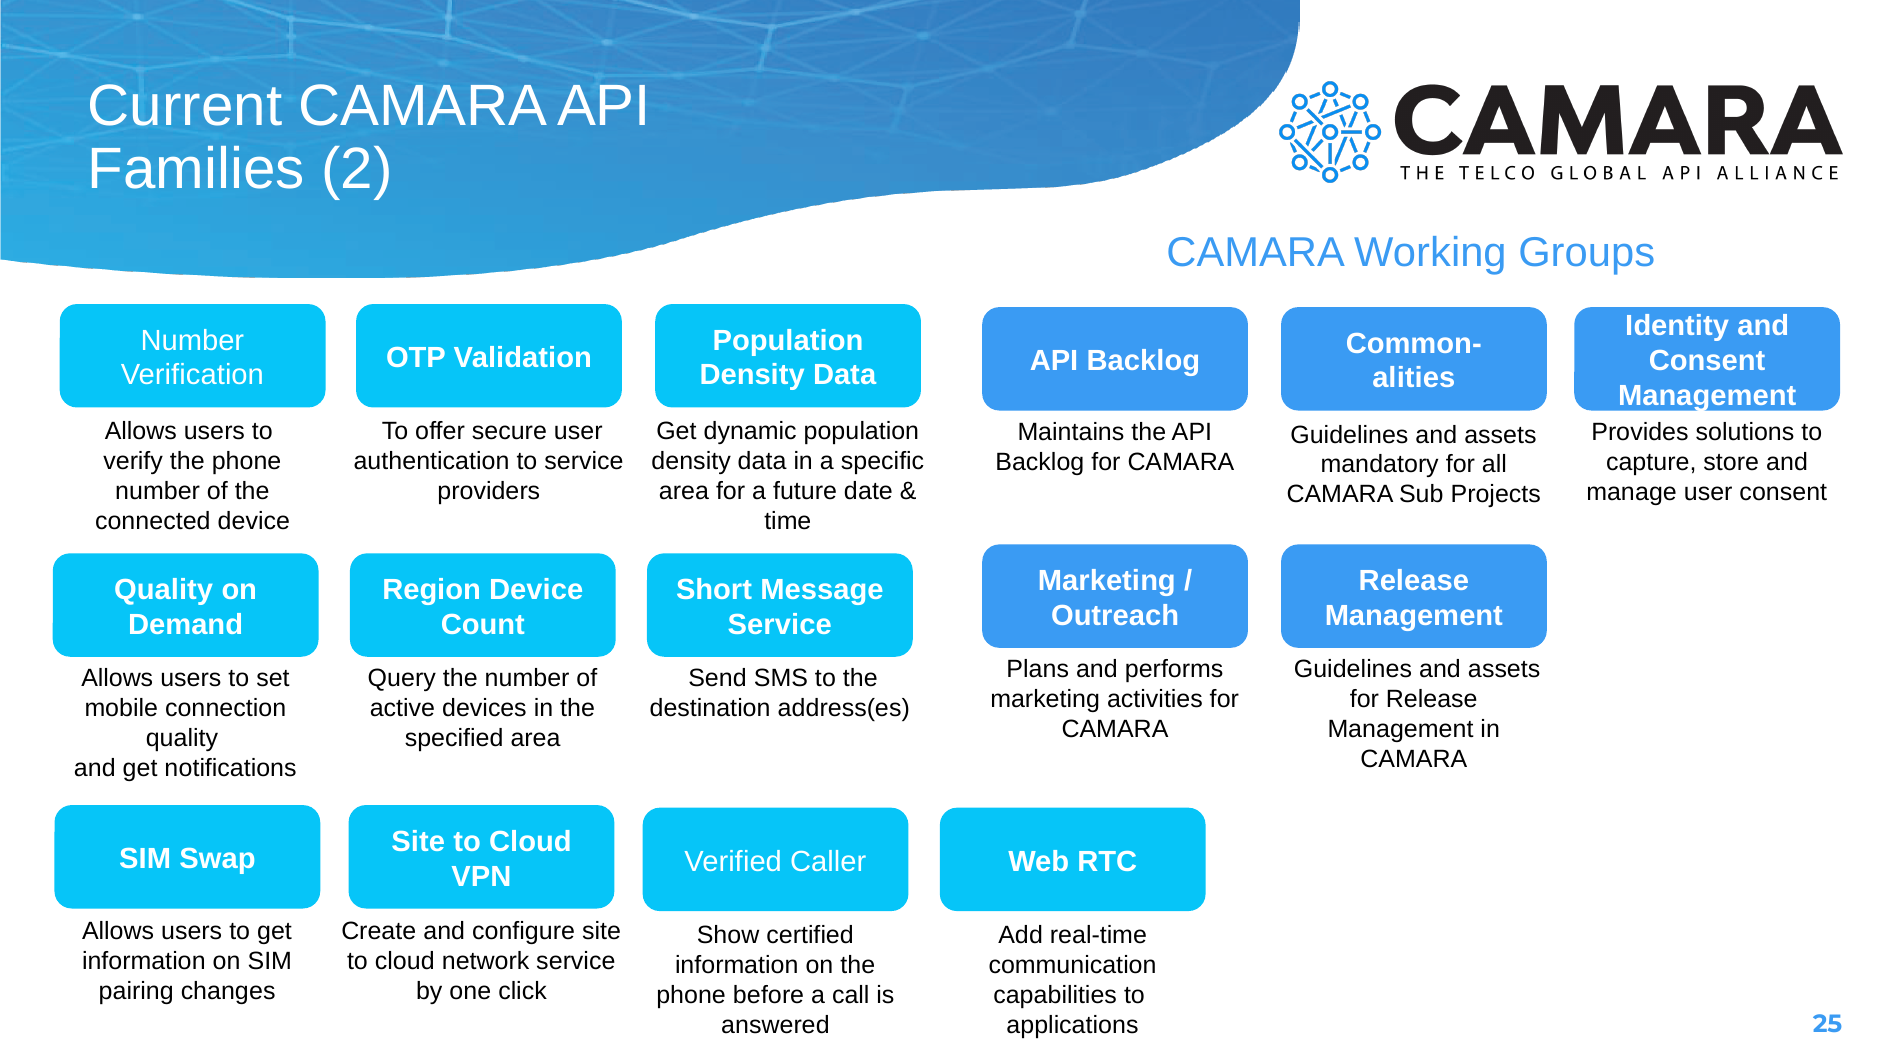

# Current CAMARA API Families (2)
CAMARA Working Groups
Number Verification
OTP Validation
Population Density Data
API Backlog
Common-
alities
Identity and Consent Management
Provides solutions to capture, store and manage user consent
Allows users to
verify the phone number of the connected device
 To offer secure user authentication to service providers
Get dynamic population density data in a specific area for a future date & time
Maintains the API Backlog for CAMARA
Guidelines and assets mandatory for all CAMARA Sub Projects
Marketing / Outreach
Release Management
Quality on Demand
Region Device Count
Short Message Service
Plans and performs marketing activities for CAMARA
 Guidelines and assets for Release Management in CAMARA
Allows users to set mobile connection quality
and get notifications
Query the number of active devices in the specified area
 Send SMS to the destination address(es)
SIM Swap
Site to Cloud VPN
Verified Caller
Web RTC
Allows users to get information on SIM pairing changes
Create and configure site to cloud network service by one click
Show certified information on the phone before a call is answered
Add real-time communication capabilities to  applications